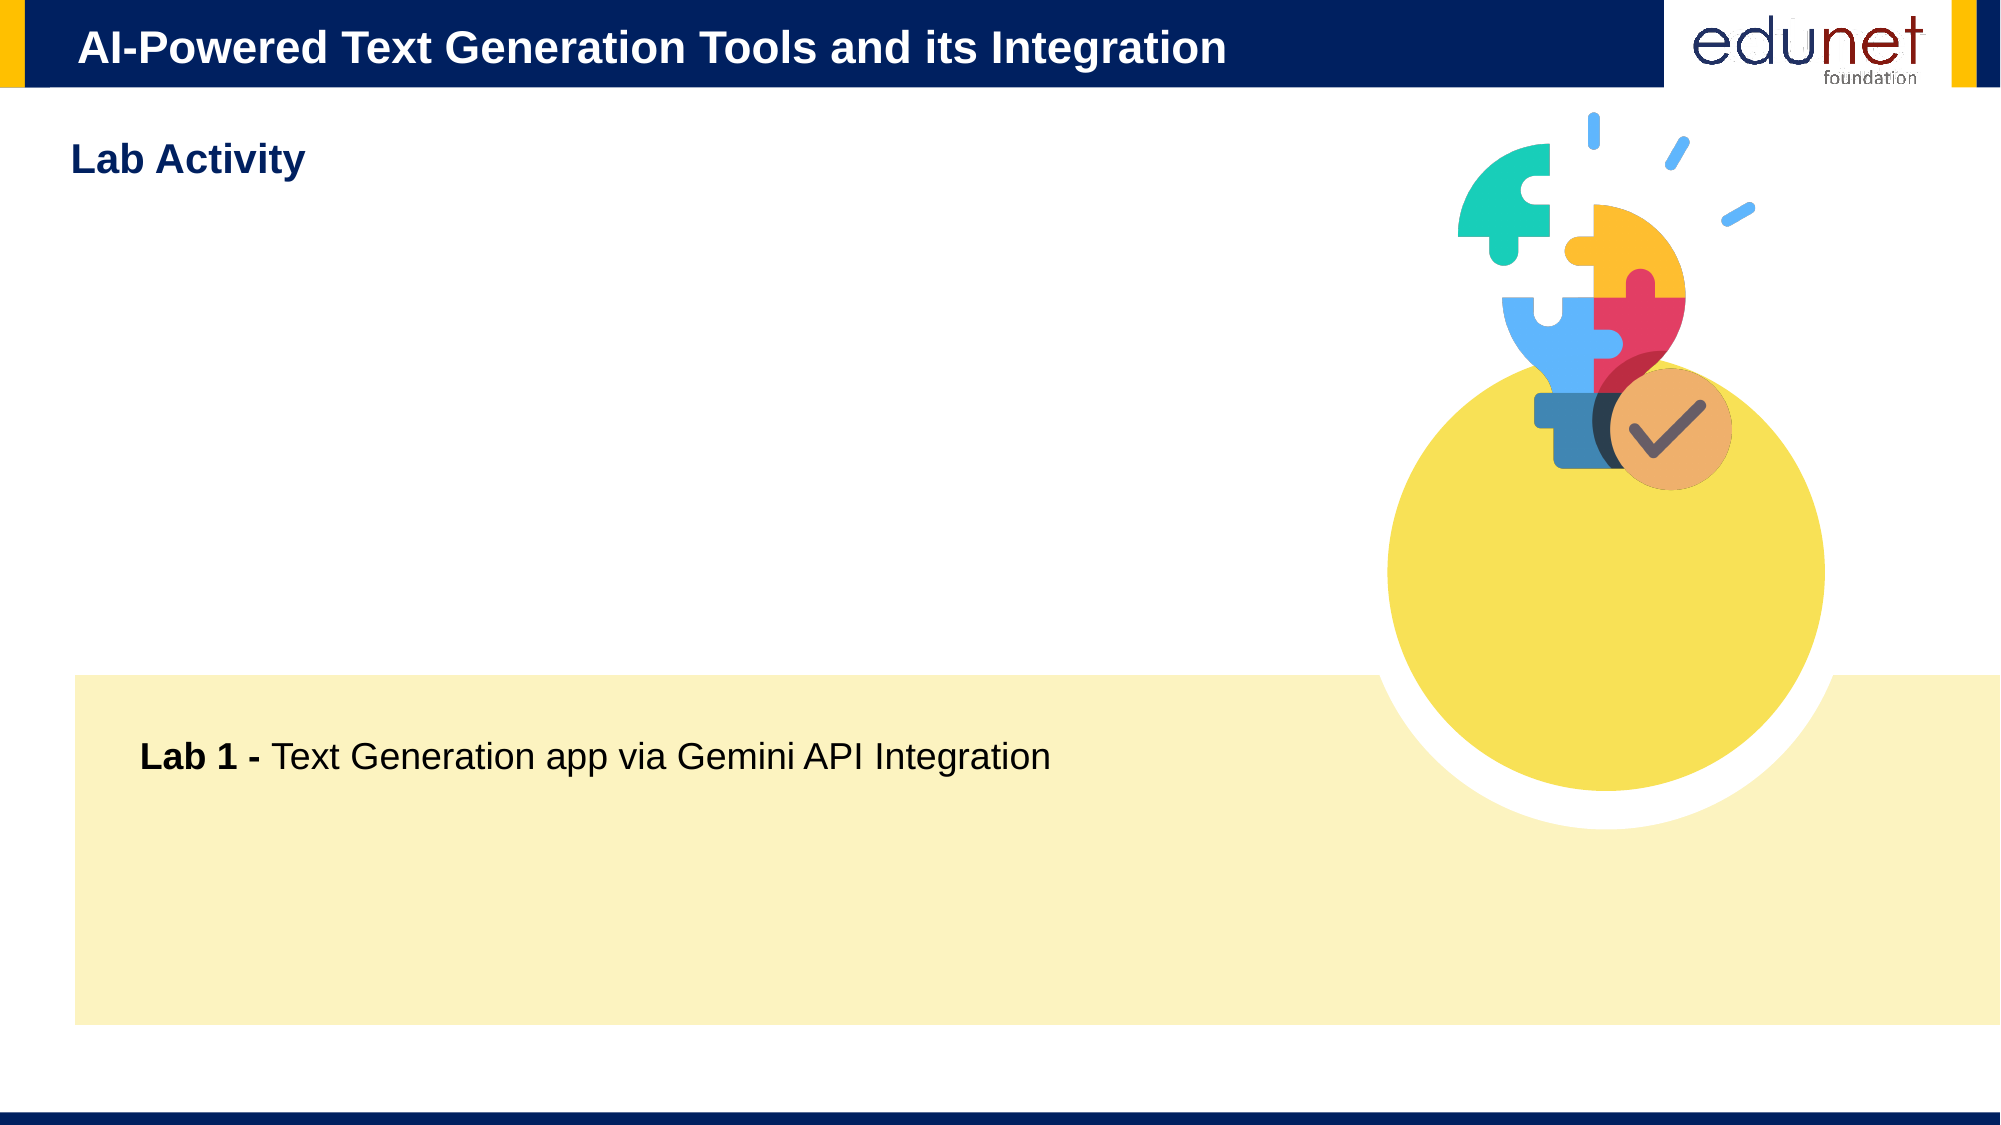

Lab Activity

Lab 1 - Text Generation app via Gemini API Integration